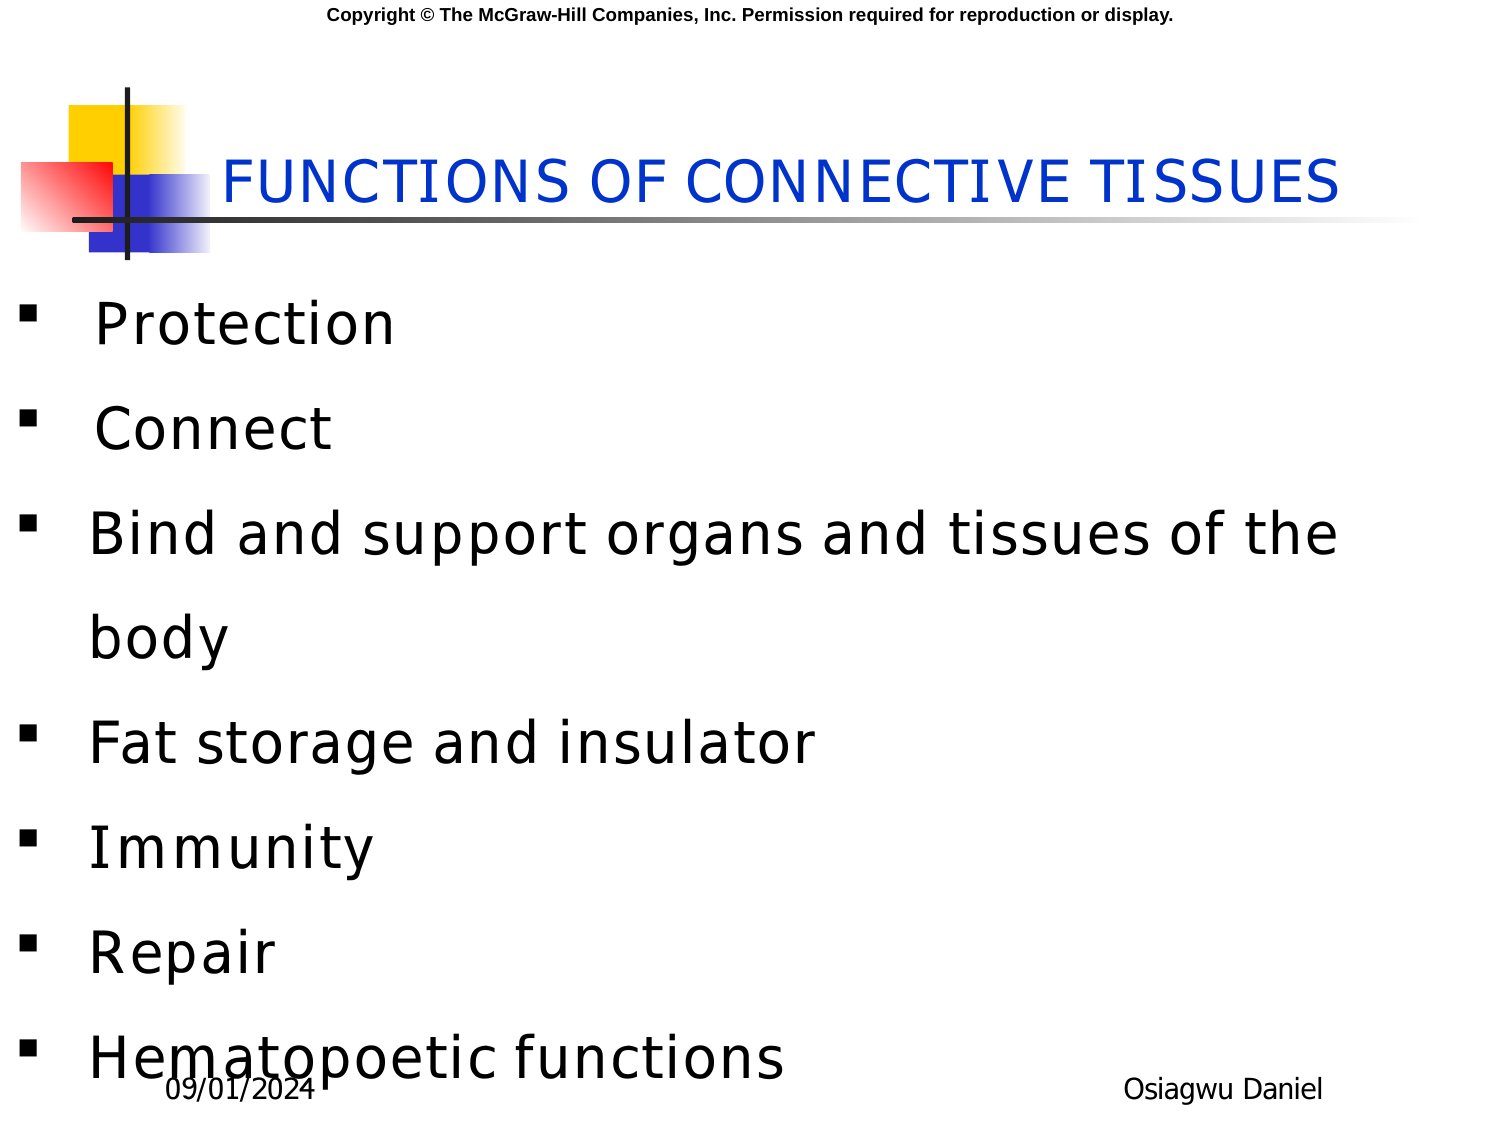

FUNCTIONS OF CONNECTIVE TISSUES
  Protection
  Connect
Bind and support organs and tissues of the body
Fat storage and insulator
Immunity
Repair
Hematopoetic functions
#
09/01/2024
Osiagwu Daniel